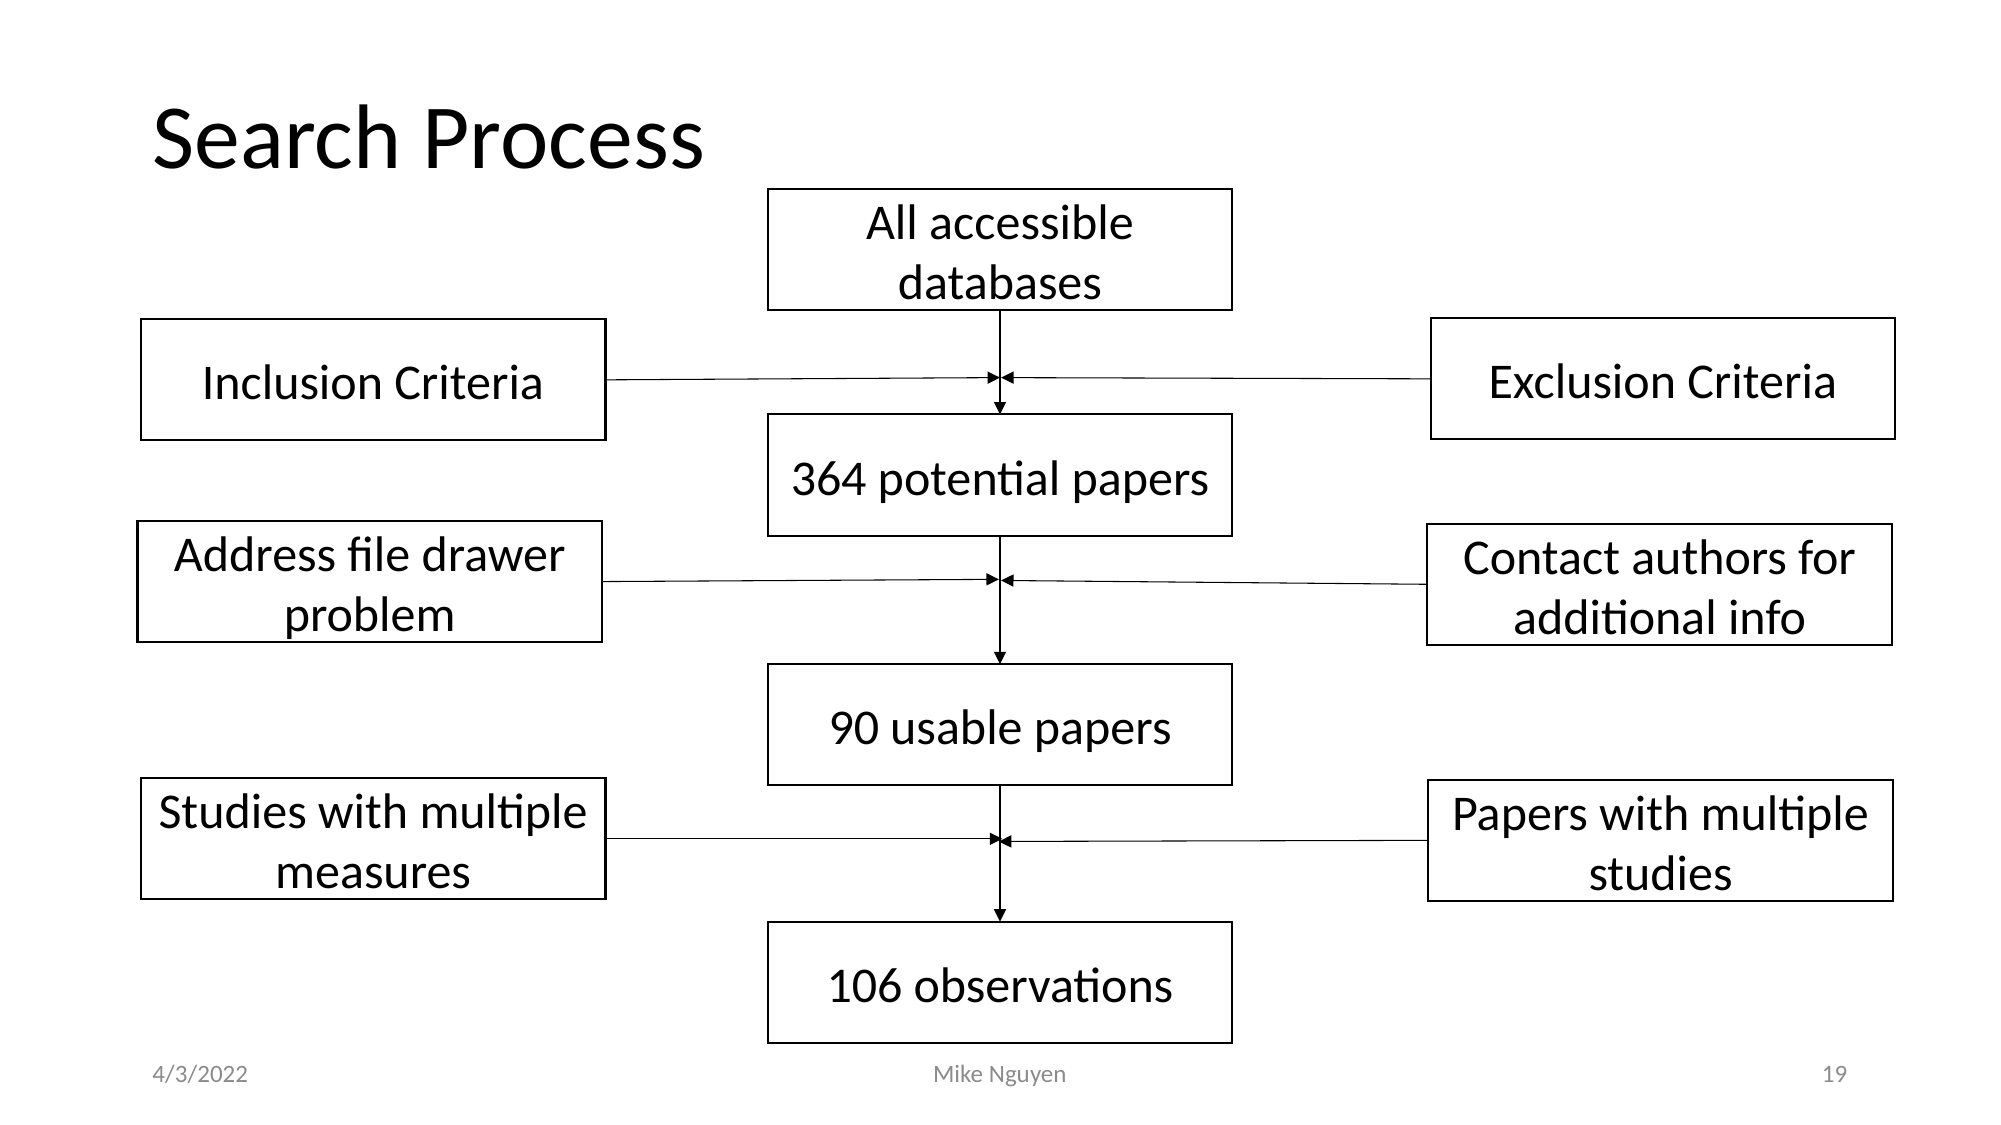

# Search Process
All accessible databases
Exclusion Criteria
Inclusion Criteria
364 potential papers
Address file drawer problem
Contact authors for additional info
90 usable papers
Studies with multiple measures
Papers with multiple studies
106 observations
4/3/2022
Mike Nguyen
19